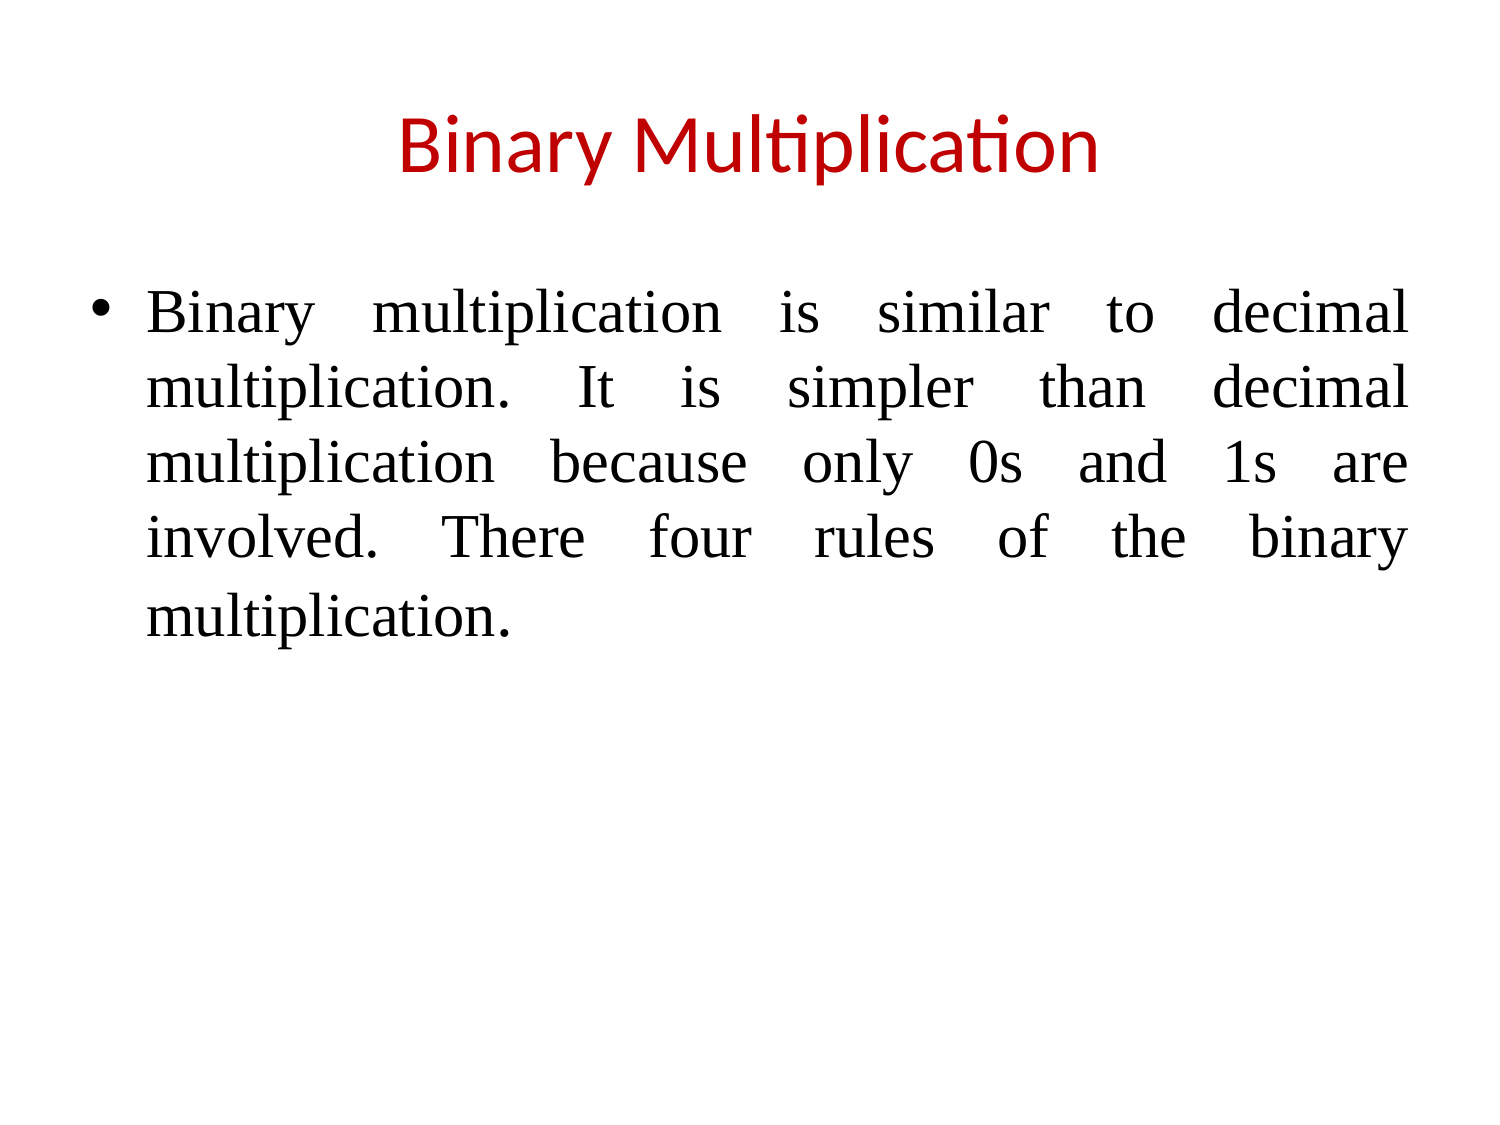

# Binary Multiplication
Binary multiplication is similar to decimal multiplication. It is simpler than decimal multiplication because only 0s and 1s are involved. There four rules of the binary multiplication.